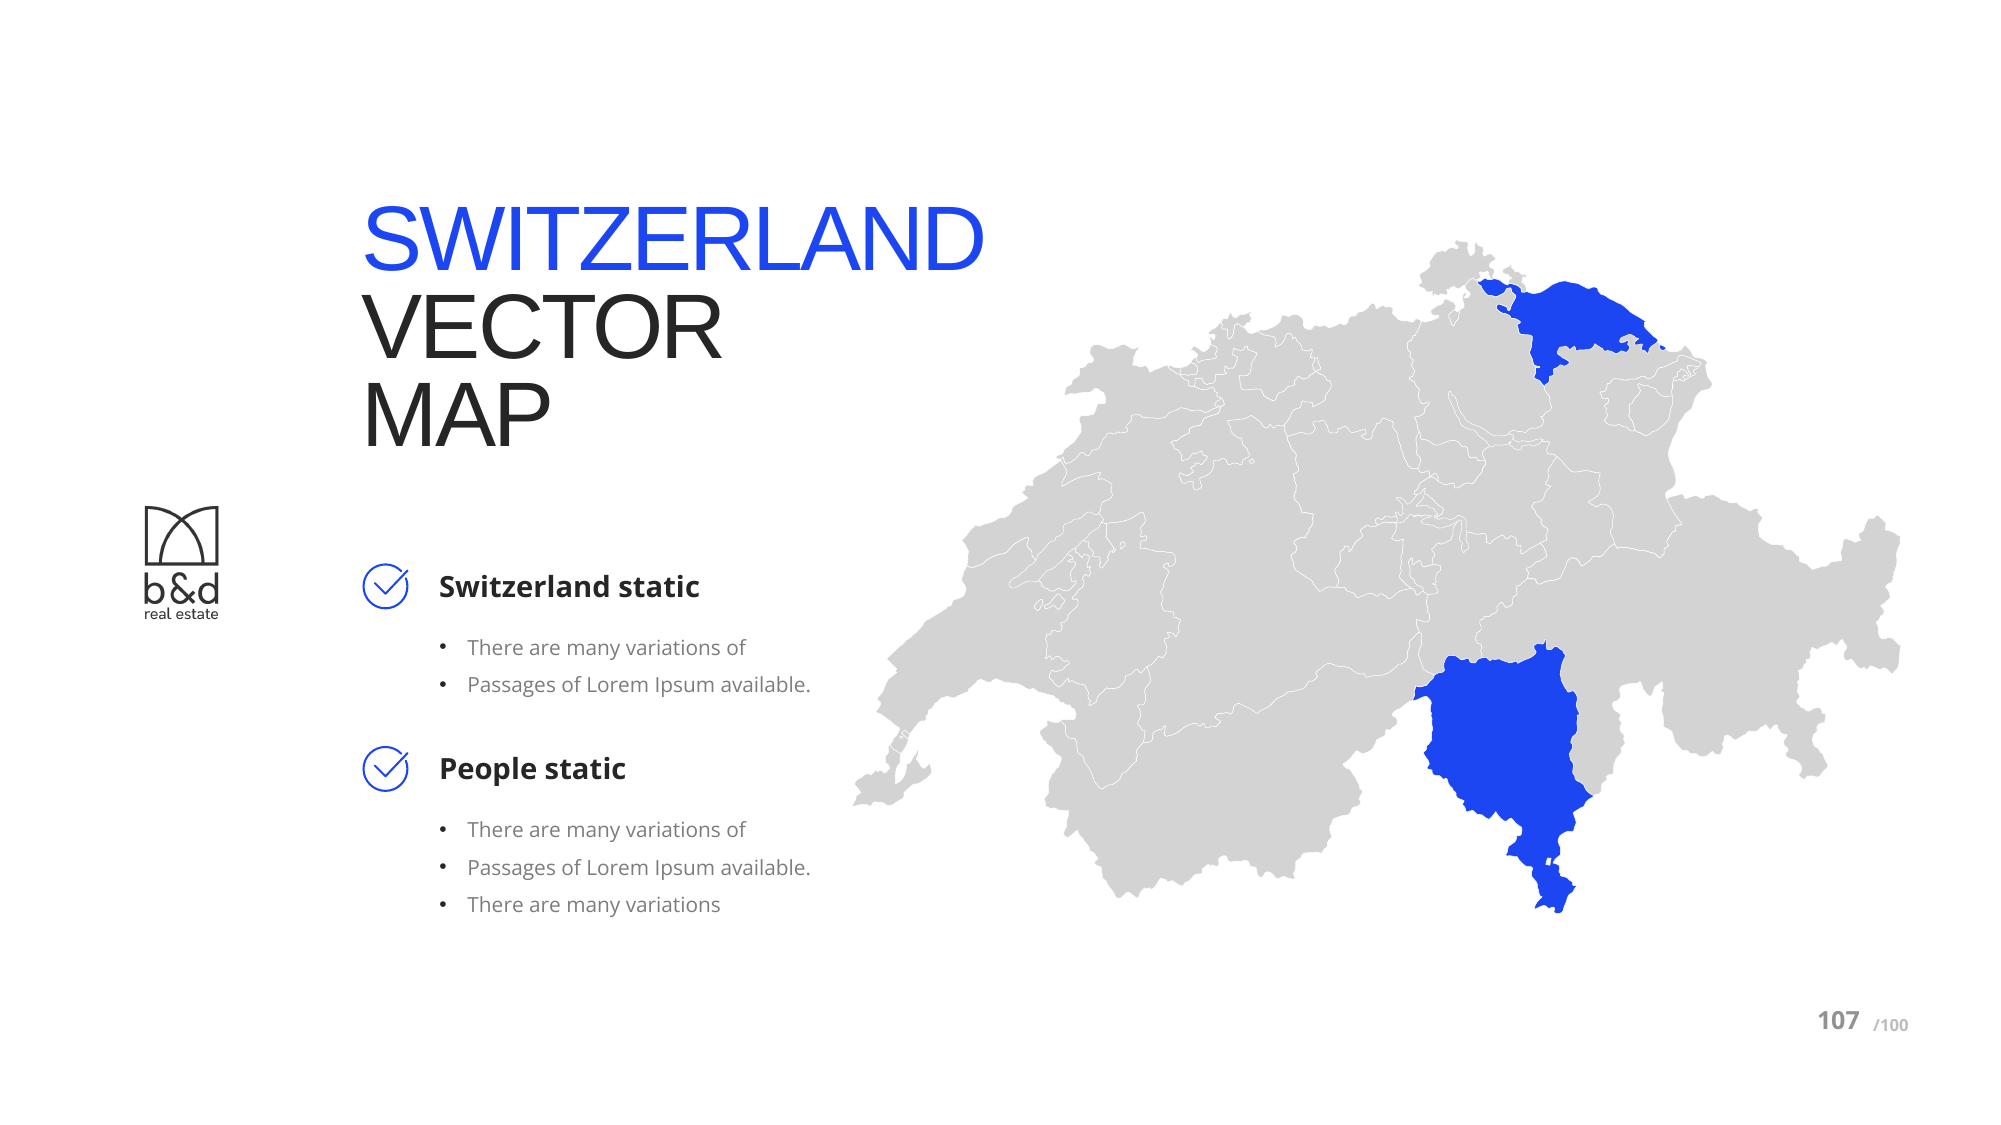

# SWITZERLAND VECTOR MAP

Switzerland static

There are many variations of
Passages of Lorem Ipsum available.
People static

There are many variations of
Passages of Lorem Ipsum available.
There are many variations
107